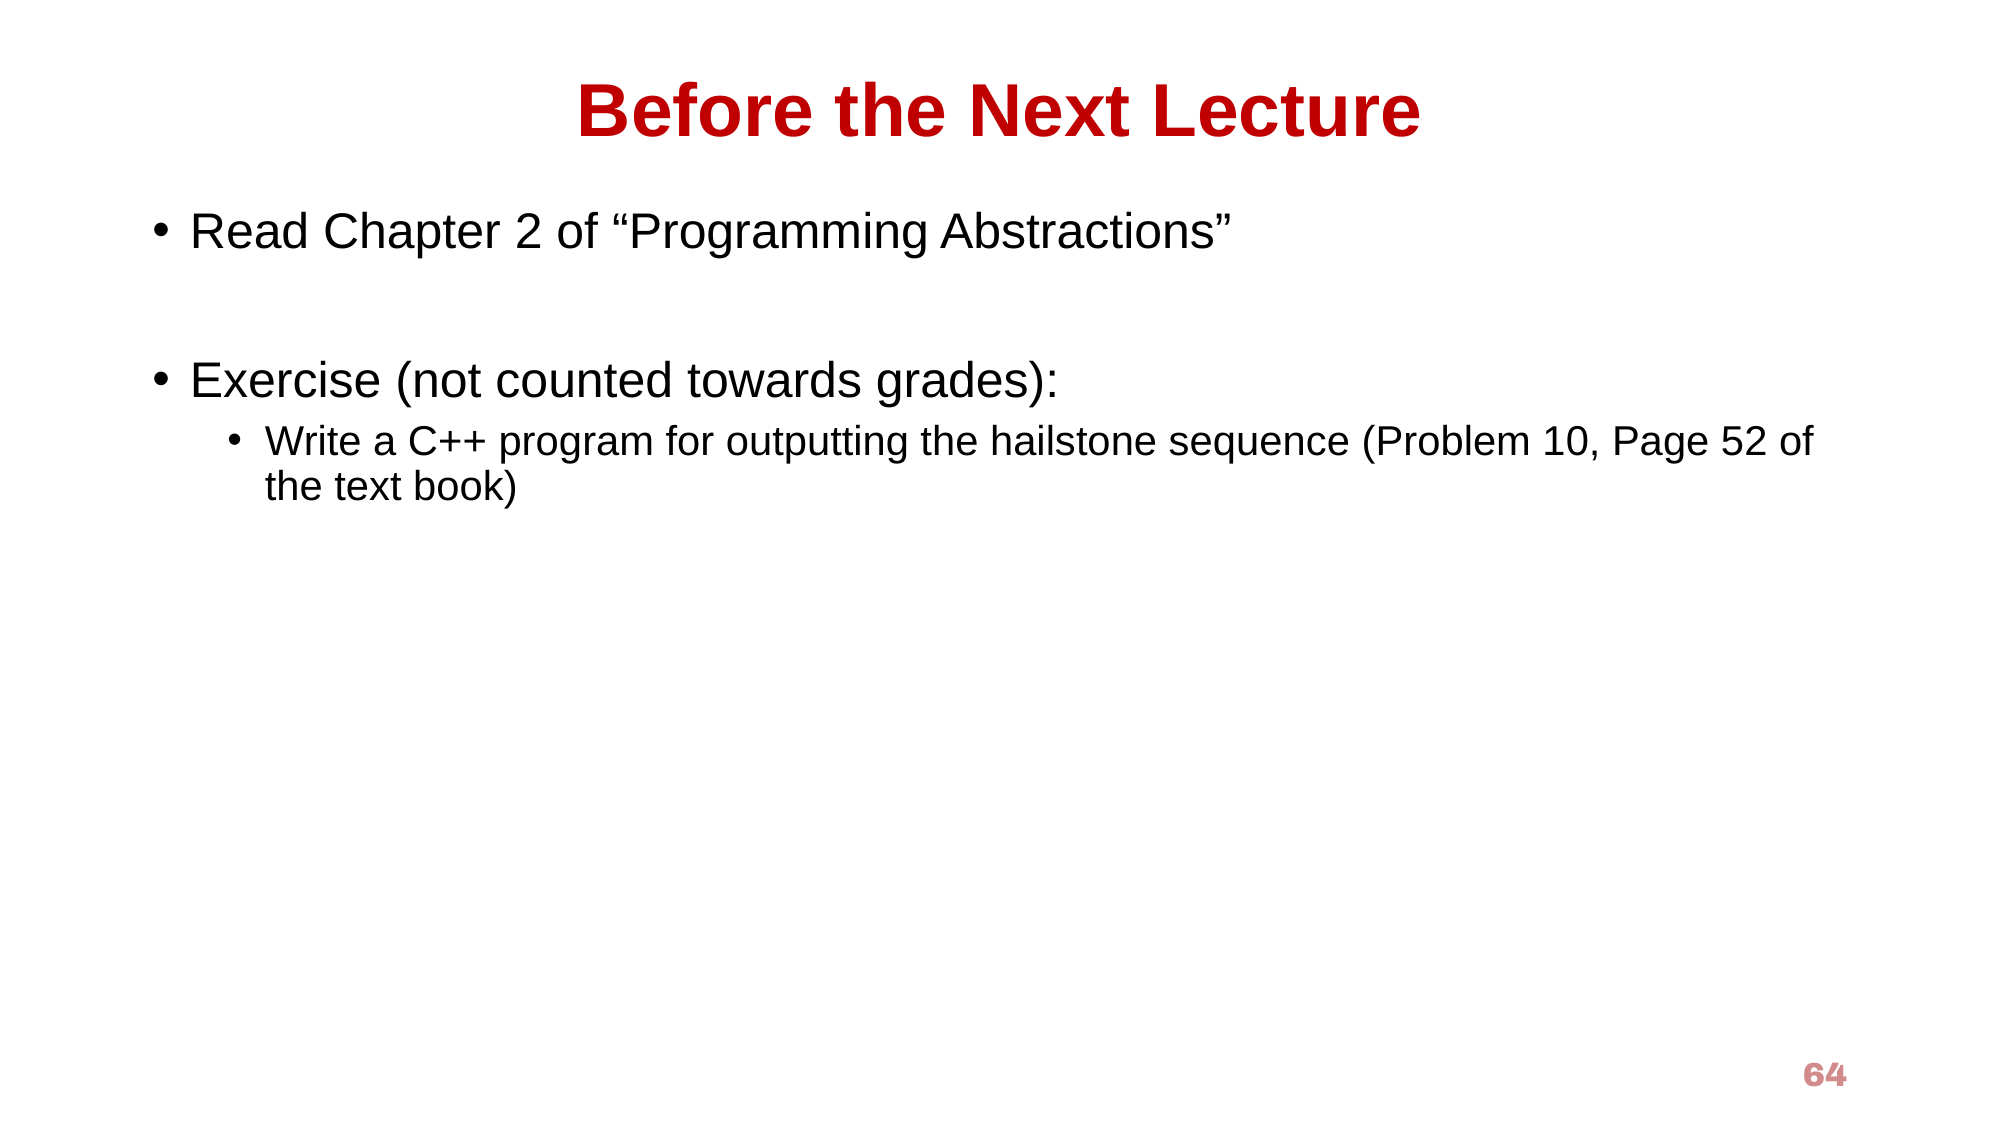

# Before the Next Lecture
Read Chapter 2 of “Programming Abstractions”

Exercise (not counted towards grades):
Write a C++ program for outputting the hailstone sequence (Problem 10, Page 52 of the text book)
64